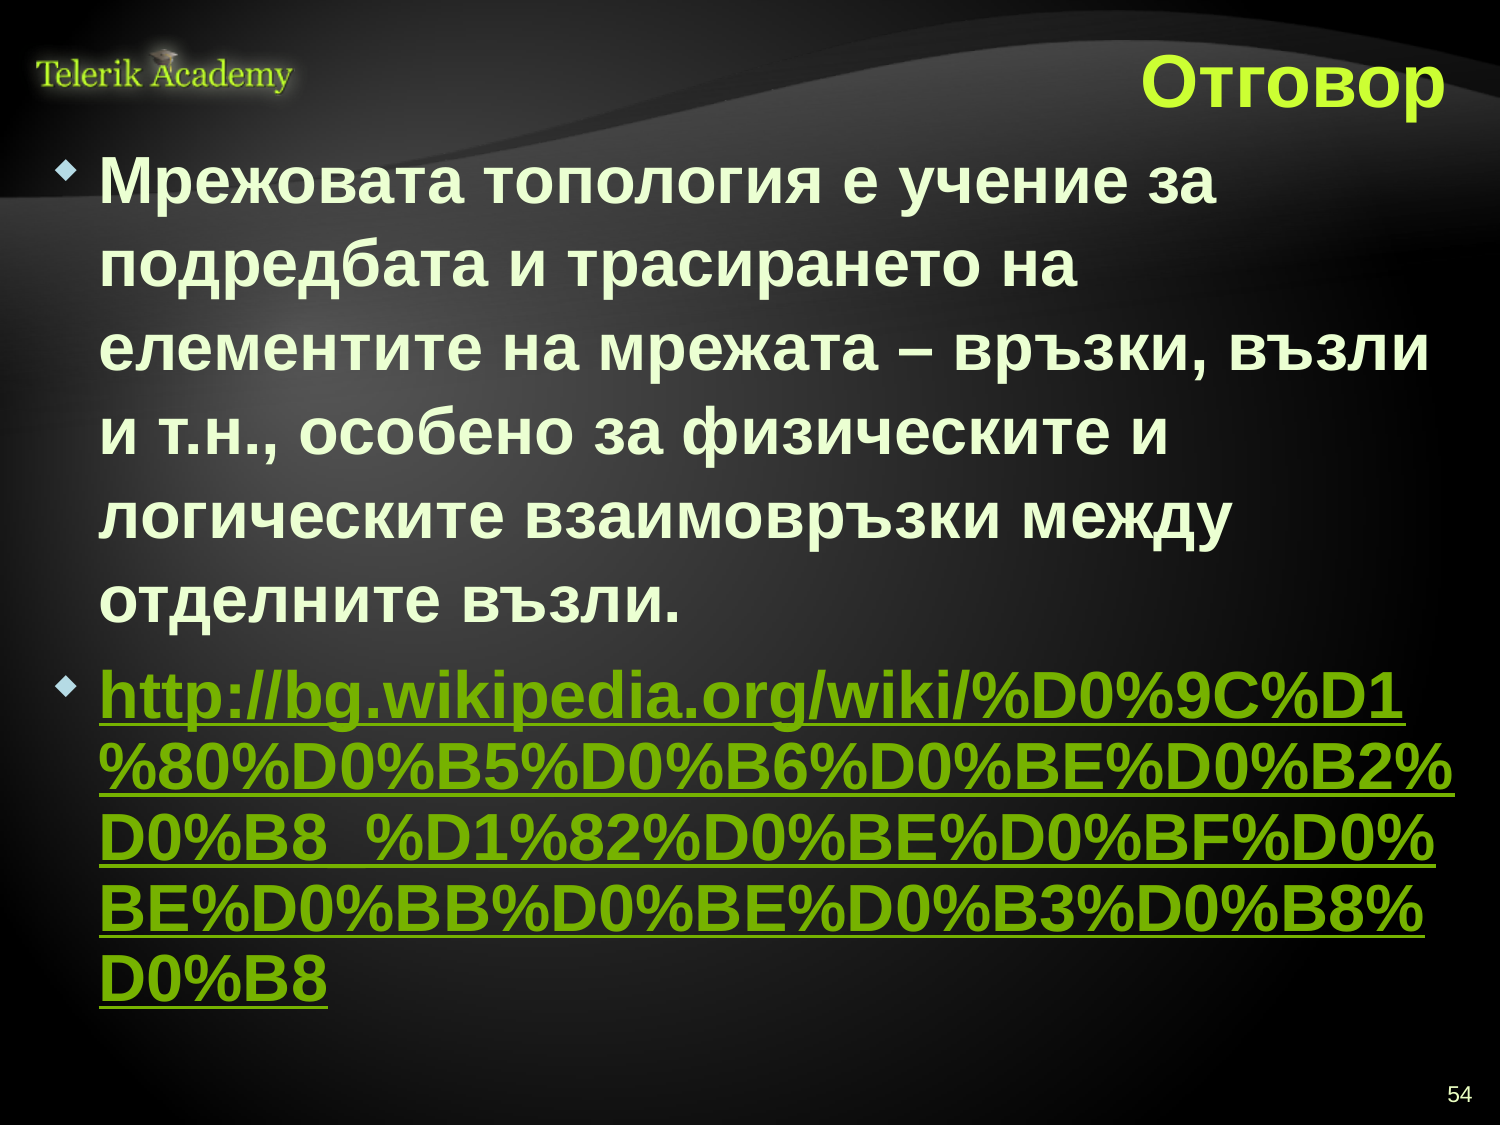

# Отговор
Мрежовата топология е учение за подредбата и трасирането на елементите на мрежата – връзки, възли и т.н., особено за физическите и логическите взаимовръзки между отделните възли.
http://bg.wikipedia.org/wiki/%D0%9C%D1%80%D0%B5%D0%B6%D0%BE%D0%B2%D0%B8_%D1%82%D0%BE%D0%BF%D0%BE%D0%BB%D0%BE%D0%B3%D0%B8%D0%B8

54